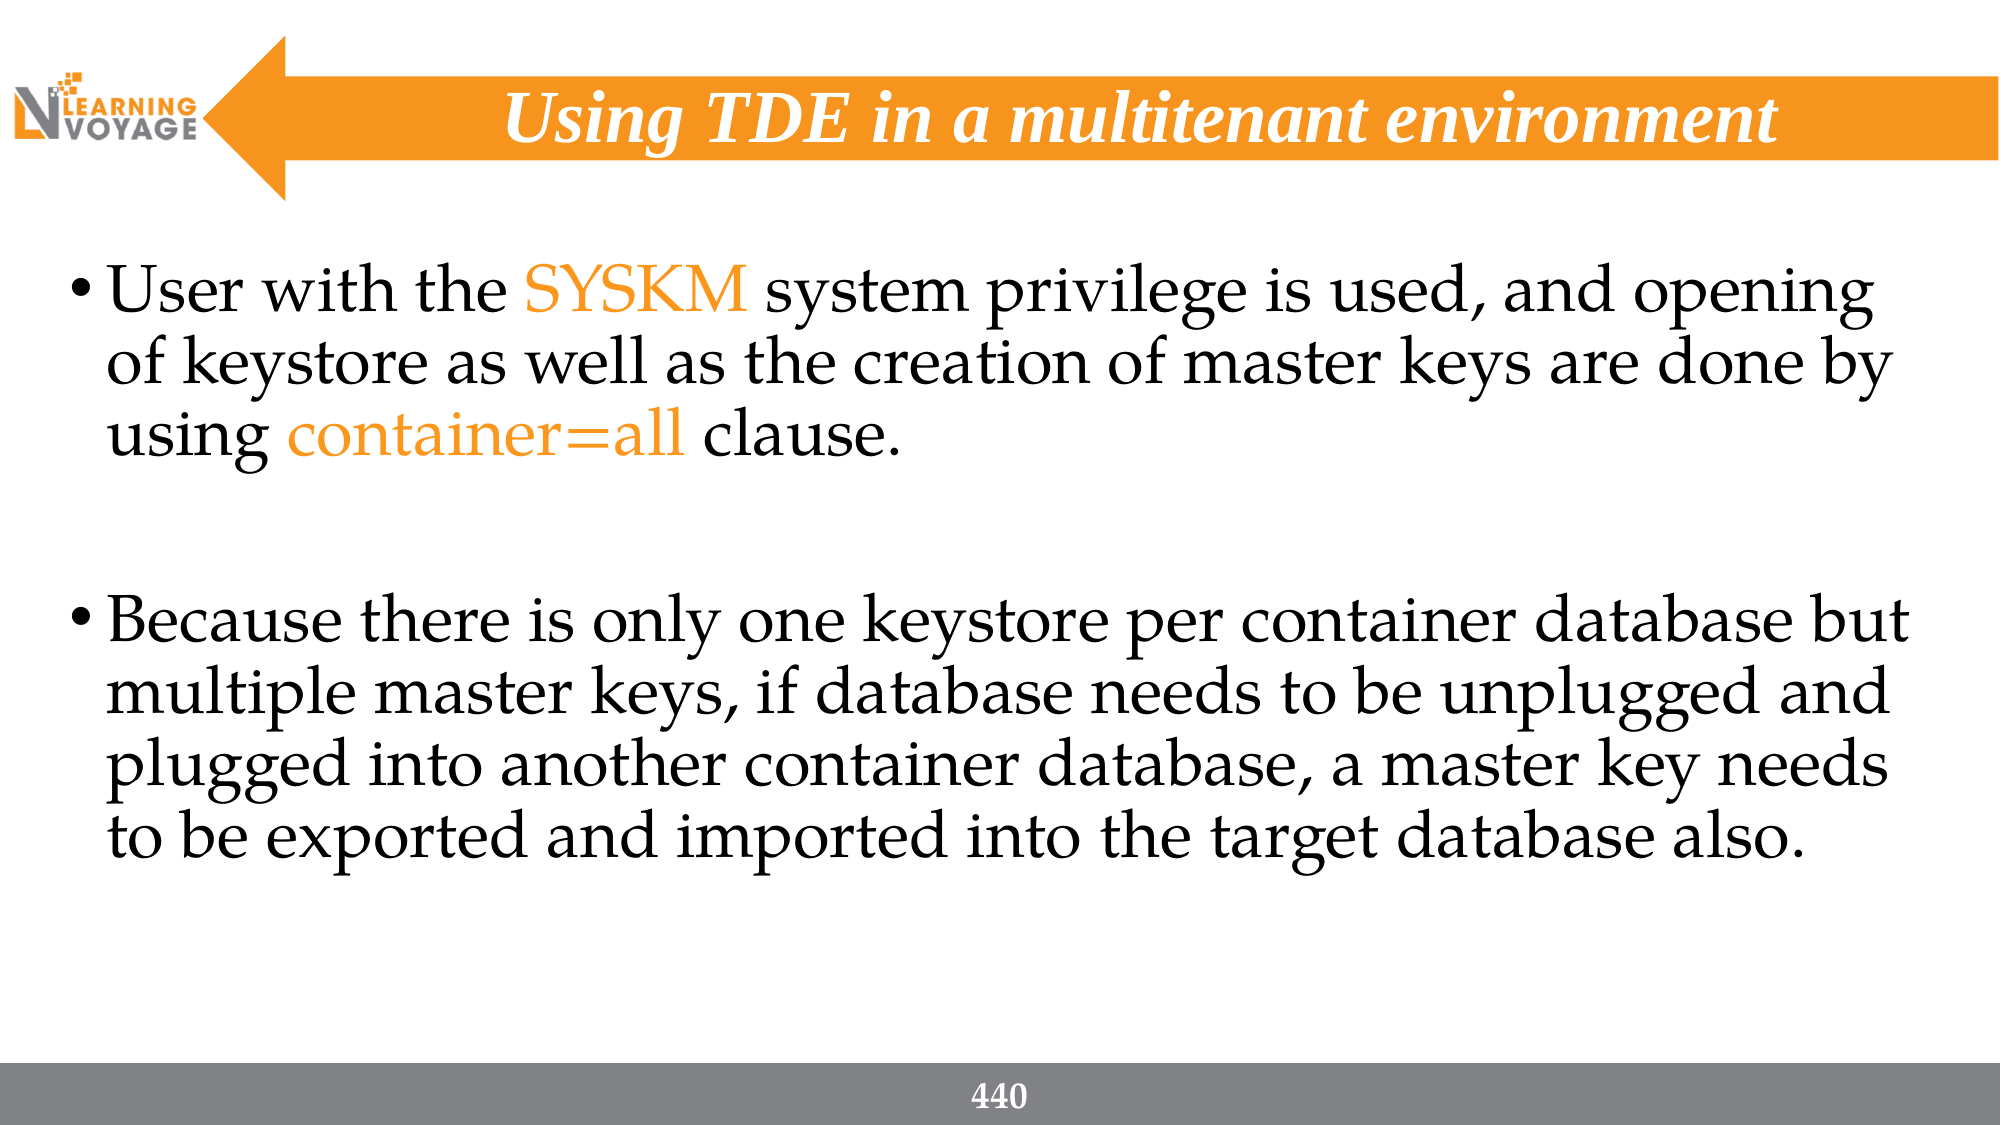

# Using TDE in a multitenant environment
User with the SYSKM system privilege is used, and opening of keystore as well as the creation of master keys are done by using container=all clause.

Because there is only one keystore per container database but multiple master keys, if database needs to be unplugged and plugged into another container database, a master key needs to be exported and imported into the target database also.

440